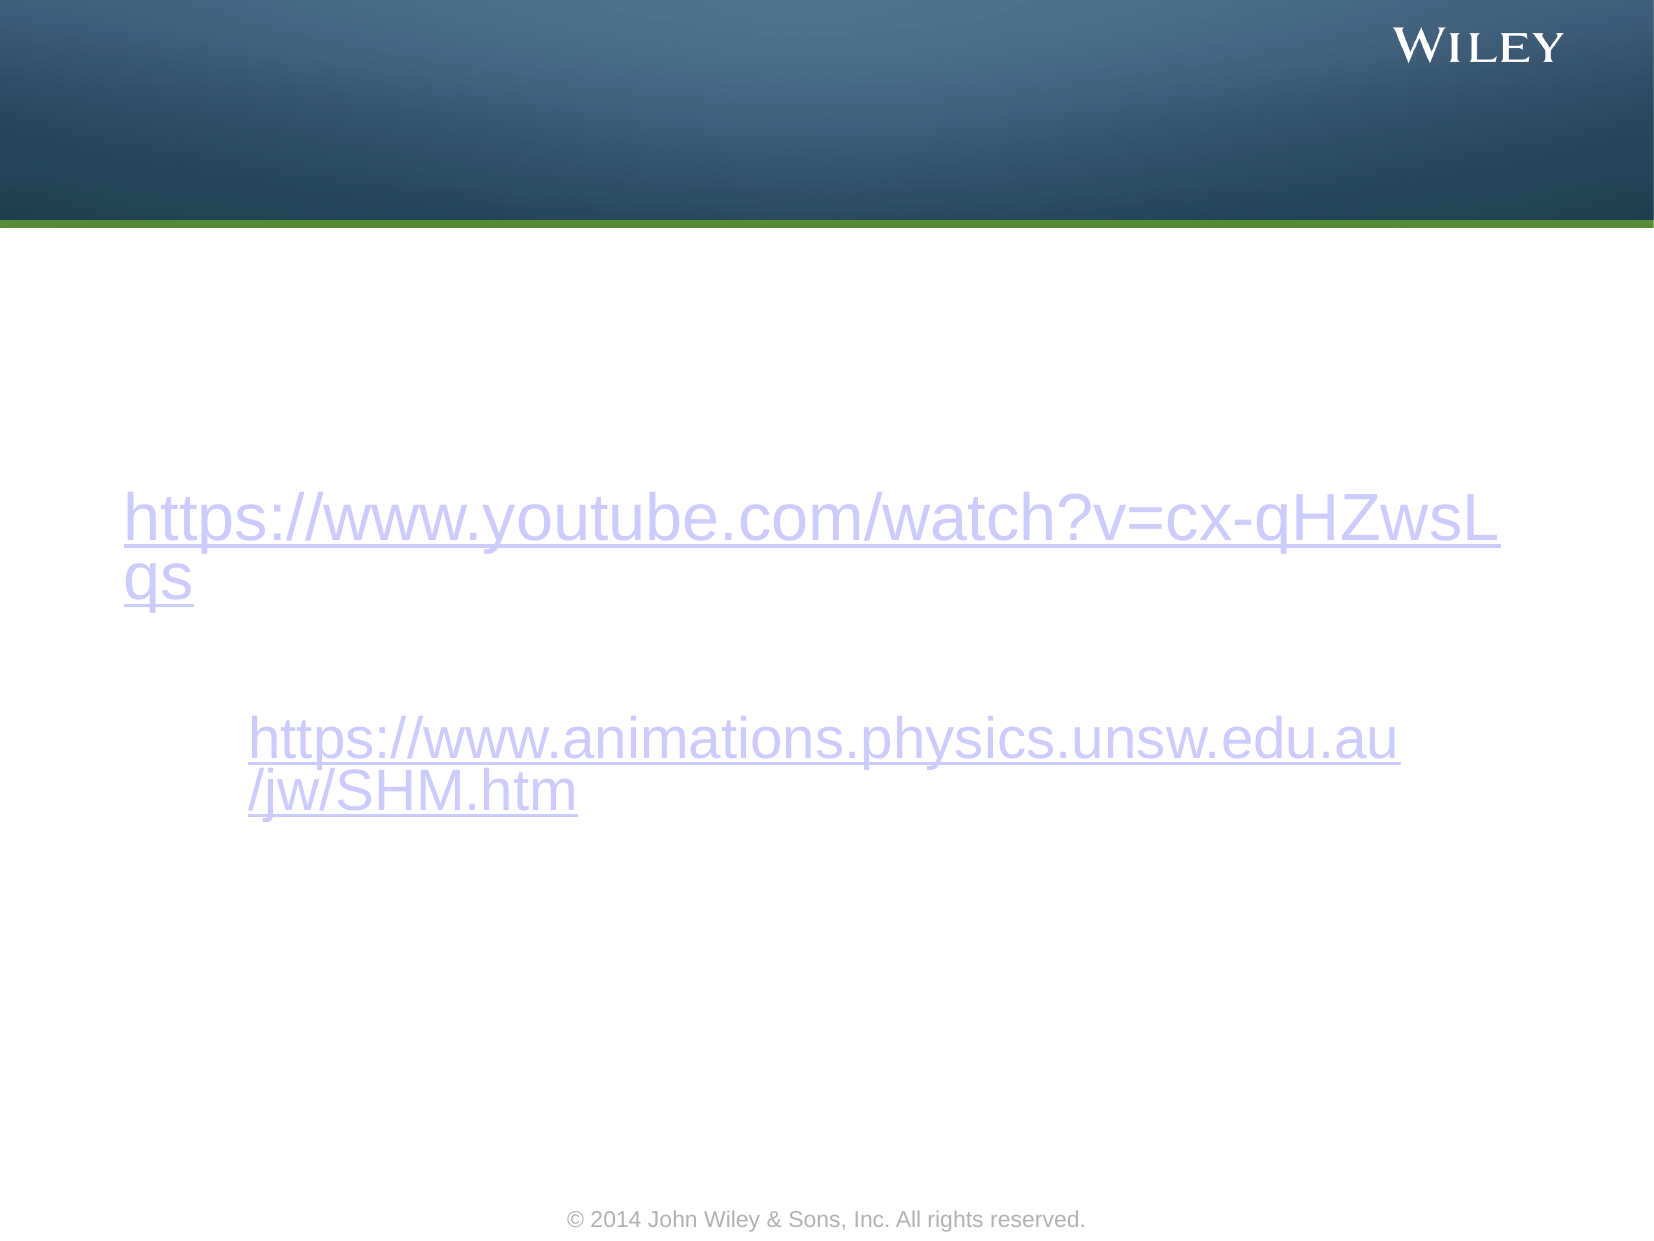

# https://www.youtube.com/watch?v=cx-qHZwsLqs
https://www.animations.physics.unsw.edu.au/jw/SHM.htm
© 2014 John Wiley & Sons, Inc. All rights reserved.